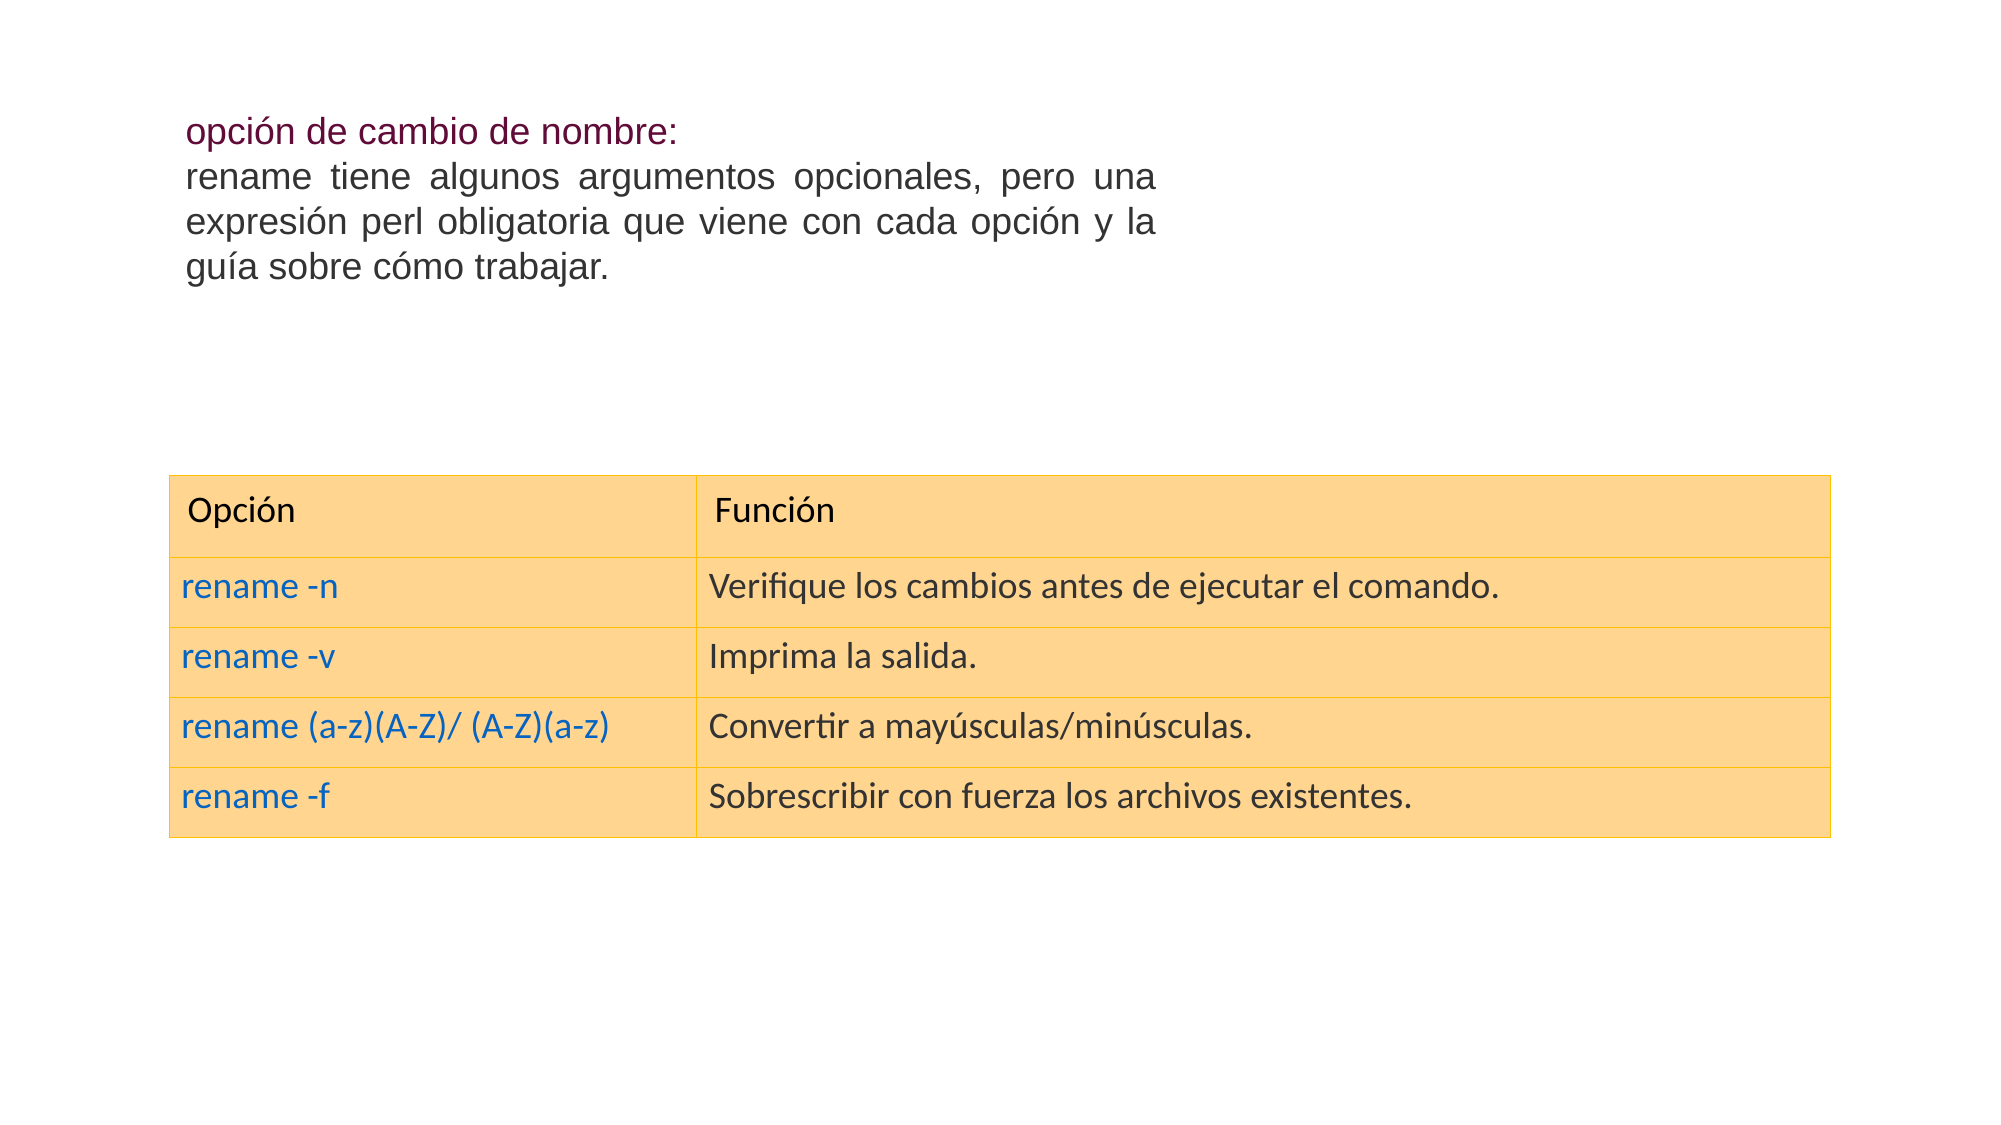

opción de cambio de nombre:
rename tiene algunos argumentos opcionales, pero una expresión perl obligatoria que viene con cada opción y la guía sobre cómo trabajar.
| Opción | Función |
| --- | --- |
| rename -n | Verifique los cambios antes de ejecutar el comando. |
| rename -v | Imprima la salida. |
| rename (a-z)(A-Z)/ (A-Z)(a-z) | Convertir a mayúsculas/minúsculas. |
| rename -f | Sobrescribir con fuerza los archivos existentes. |